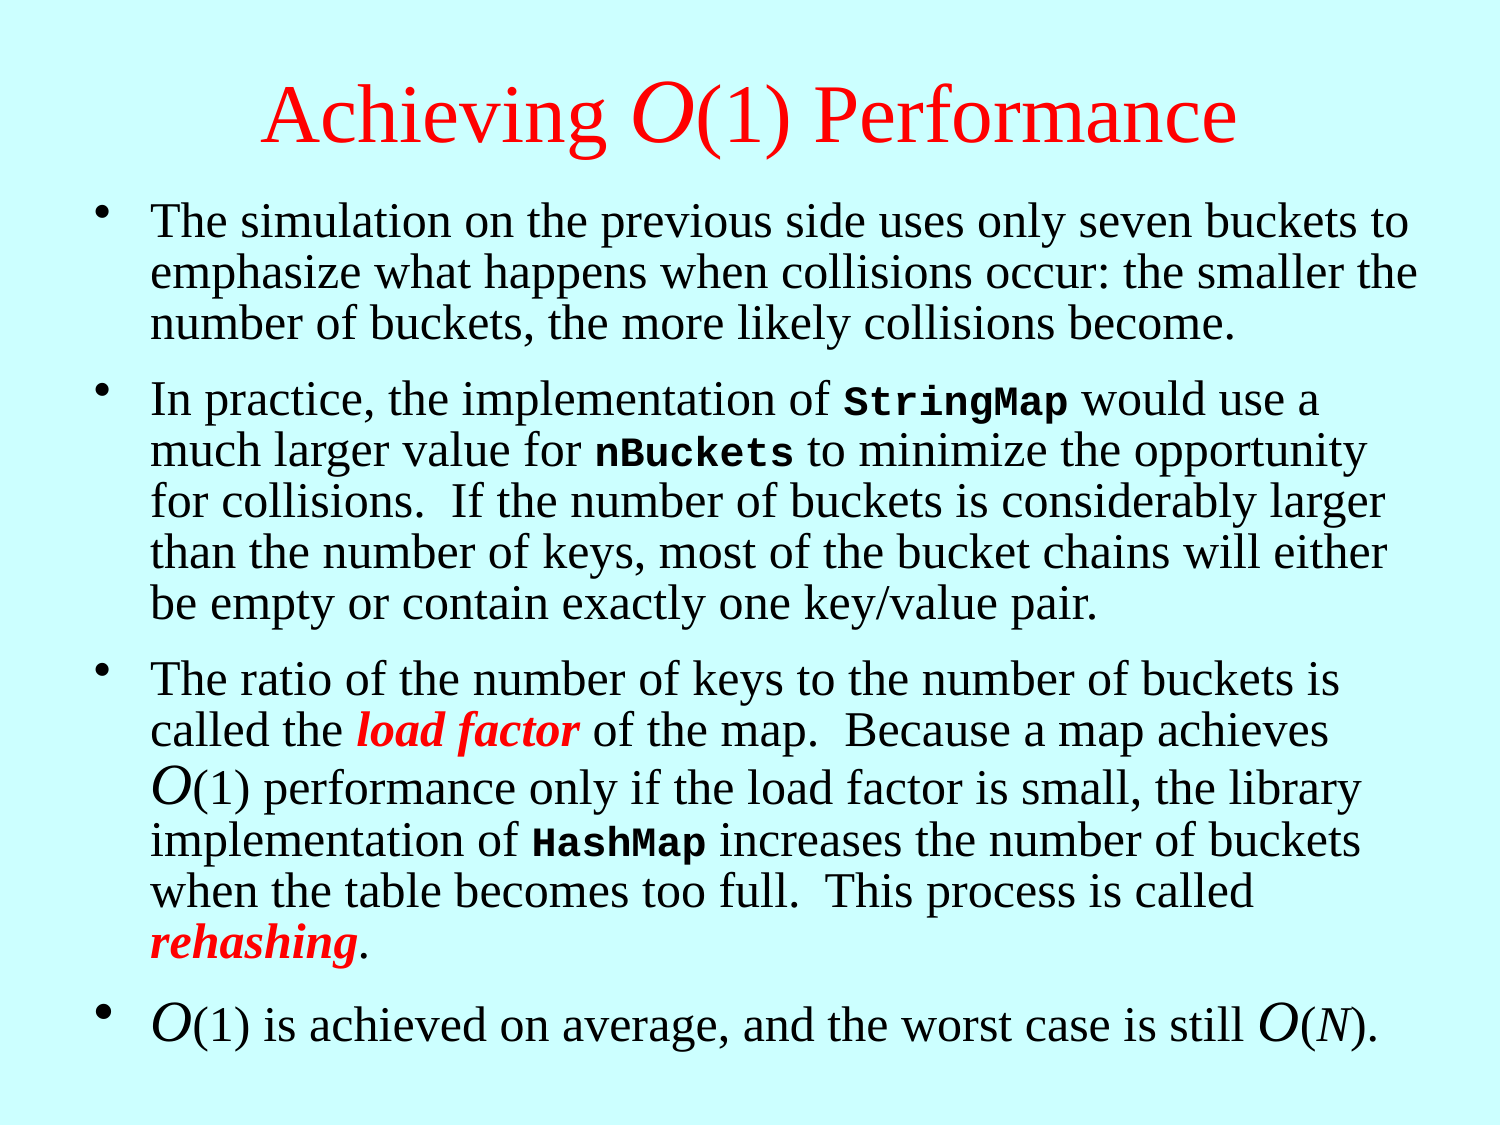

# Achieving O(1) Performance
The simulation on the previous side uses only seven buckets to emphasize what happens when collisions occur: the smaller the number of buckets, the more likely collisions become.
In practice, the implementation of StringMap would use a much larger value for nBuckets to minimize the opportunity for collisions.  If the number of buckets is considerably larger than the number of keys, most of the bucket chains will either be empty or contain exactly one key/value pair.
The ratio of the number of keys to the number of buckets is called the load factor of the map.  Because a map achieves   O(1) performance only if the load factor is small, the library implementation of HashMap increases the number of buckets when the table becomes too full.  This process is called rehashing.
O(1) is achieved on average, and the worst case is still O(N).